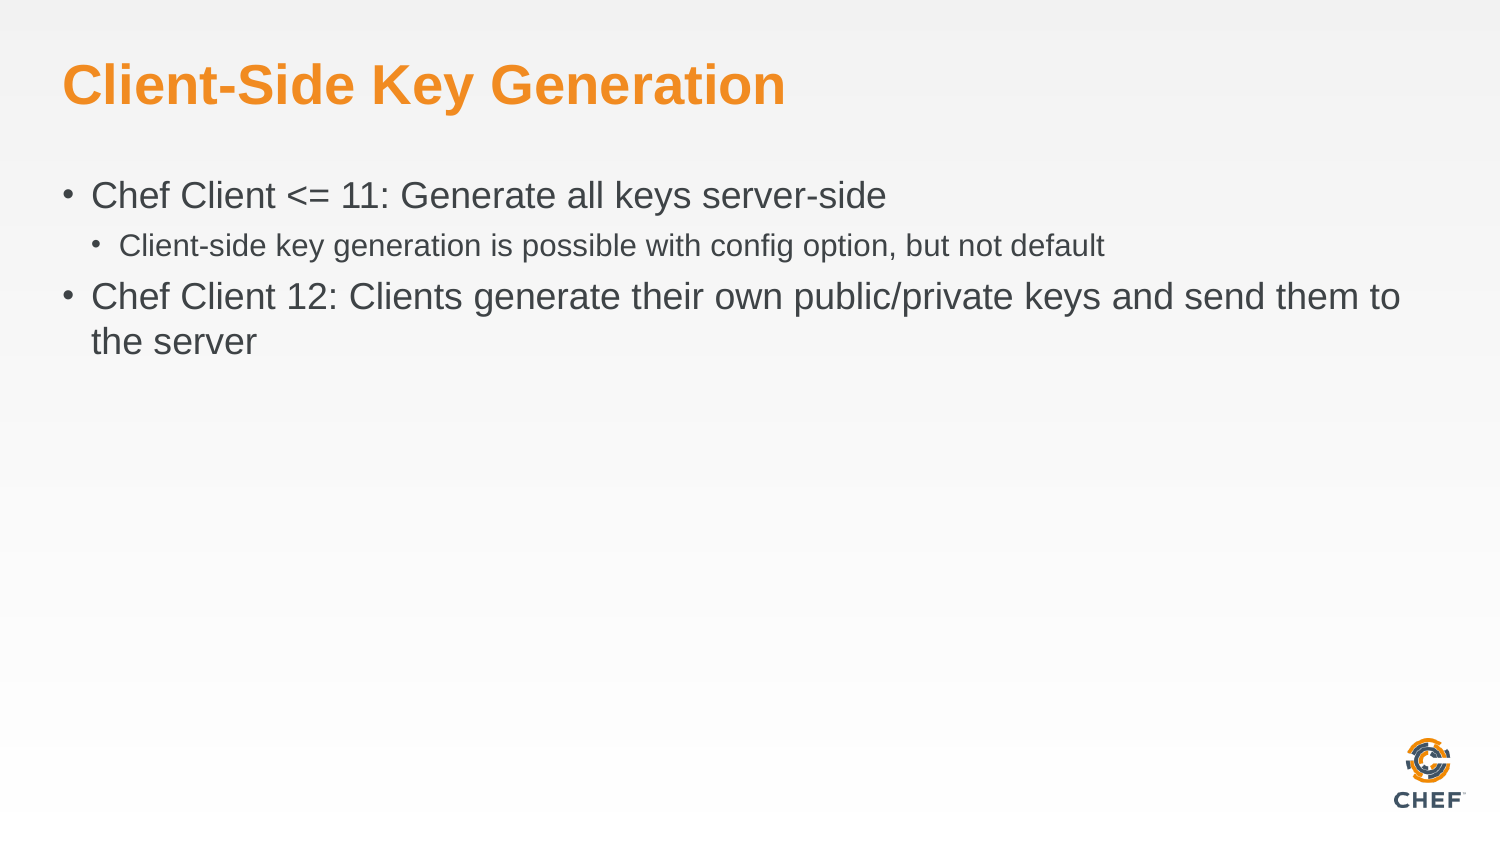

# Client-Side Key Generation
Chef Client <= 11: Generate all keys server-side
Client-side key generation is possible with config option, but not default
Chef Client 12: Clients generate their own public/private keys and send them to the server